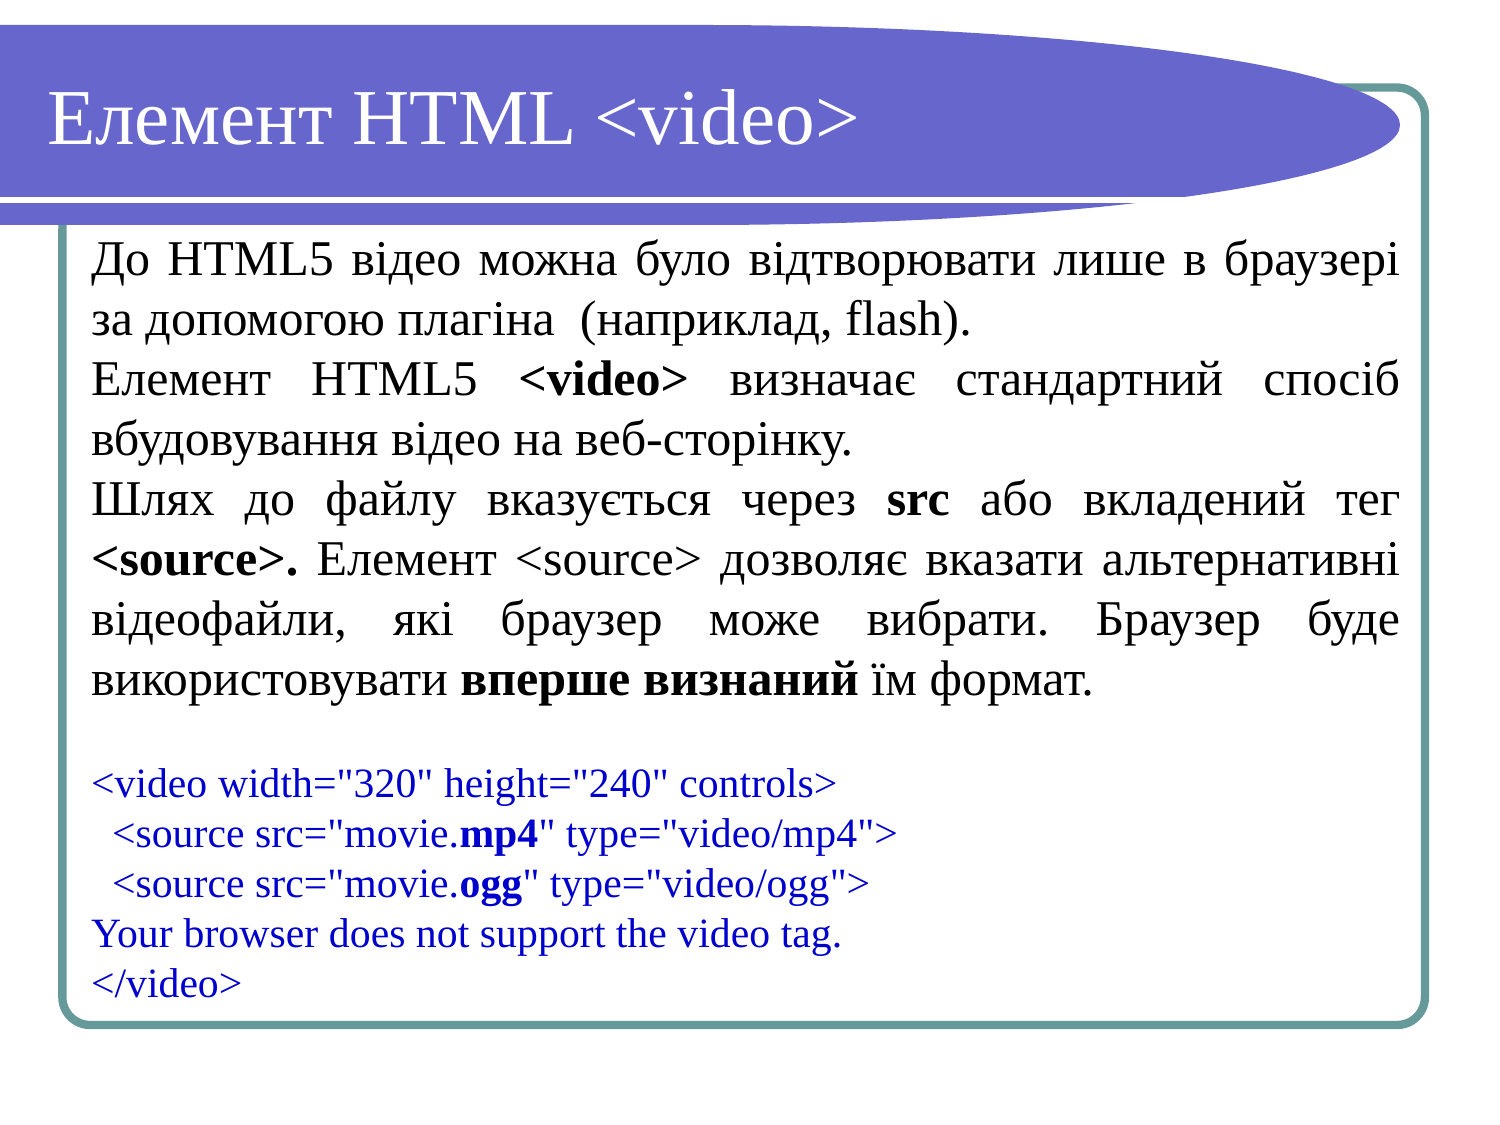

# Елемент HTML <video>
До HTML5 відео можна було відтворювати лише в браузері за допомогою плагіна  (наприклад, flash).
Елемент HTML5 <video> визначає стандартний спосіб вбудовування відео на веб-сторінку.
Шлях до файлу вказується через src або вкладений тег <source>. Елемент <source> дозволяє вказати альтернативні відеофайли, які браузер може вибрати. Браузер буде використовувати вперше визнаний їм формат.

<video width="320" height="240" controls>
  <source src="movie.mp4" type="video/mp4">
  <source src="movie.ogg" type="video/ogg">
Your browser does not support the video tag.
</video>